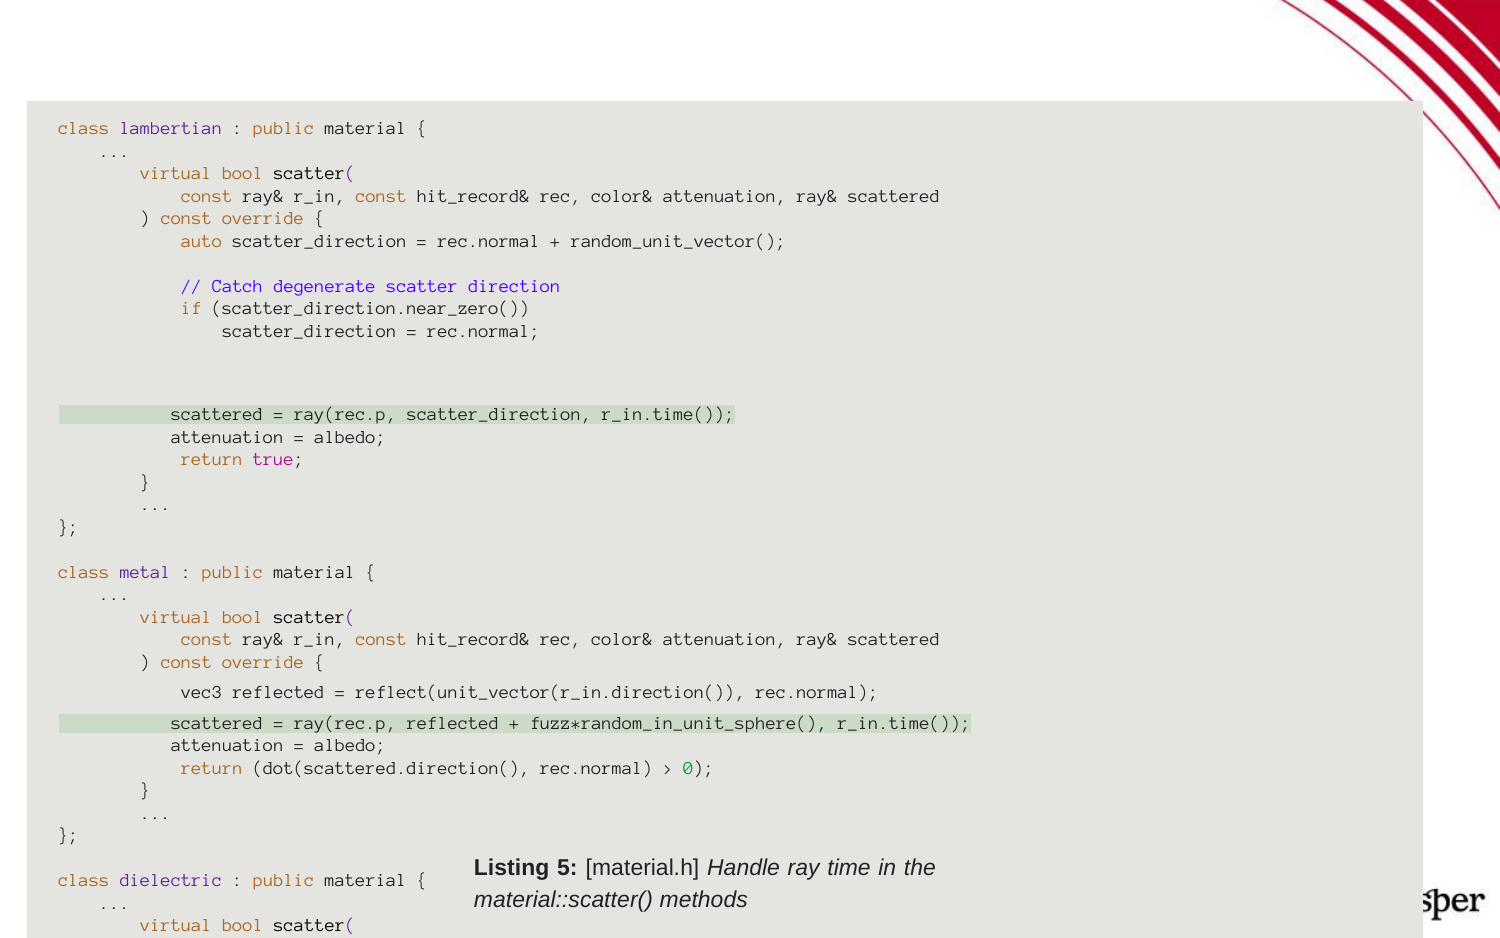

#
class lambertian : public material {
    ...
        virtual bool scatter(
            const ray& r_in, const hit_record& rec, color& attenuation, ray& scattered
        ) const override {
            auto scatter_direction = rec.normal + random_unit_vector();

            // Catch degenerate scatter direction
            if (scatter_direction.near_zero())
                scatter_direction = rec.normal;

           scattered = ray(rec.p, scatter_direction, r_in.time());
           attenuation = albedo;
            return true;
        }
        ...
};

class metal : public material {
    ...
        virtual bool scatter(
            const ray& r_in, const hit_record& rec, color& attenuation, ray& scattered
        ) const override {
            vec3 reflected = reflect(unit_vector(r_in.direction()), rec.normal);
           scattered = ray(rec.p, reflected + fuzz*random_in_unit_sphere(), r_in.time());
           attenuation = albedo;
            return (dot(scattered.direction(), rec.normal) > 0);
        }
        ...
};

class dielectric : public material {
    ...
        virtual bool scatter(
            ...
           scattered = ray(rec.p, direction, r_in.time());
           return true;
        }
        ...
};

Listing 5: [material.h] Handle ray time in the material::scatter() methods
7